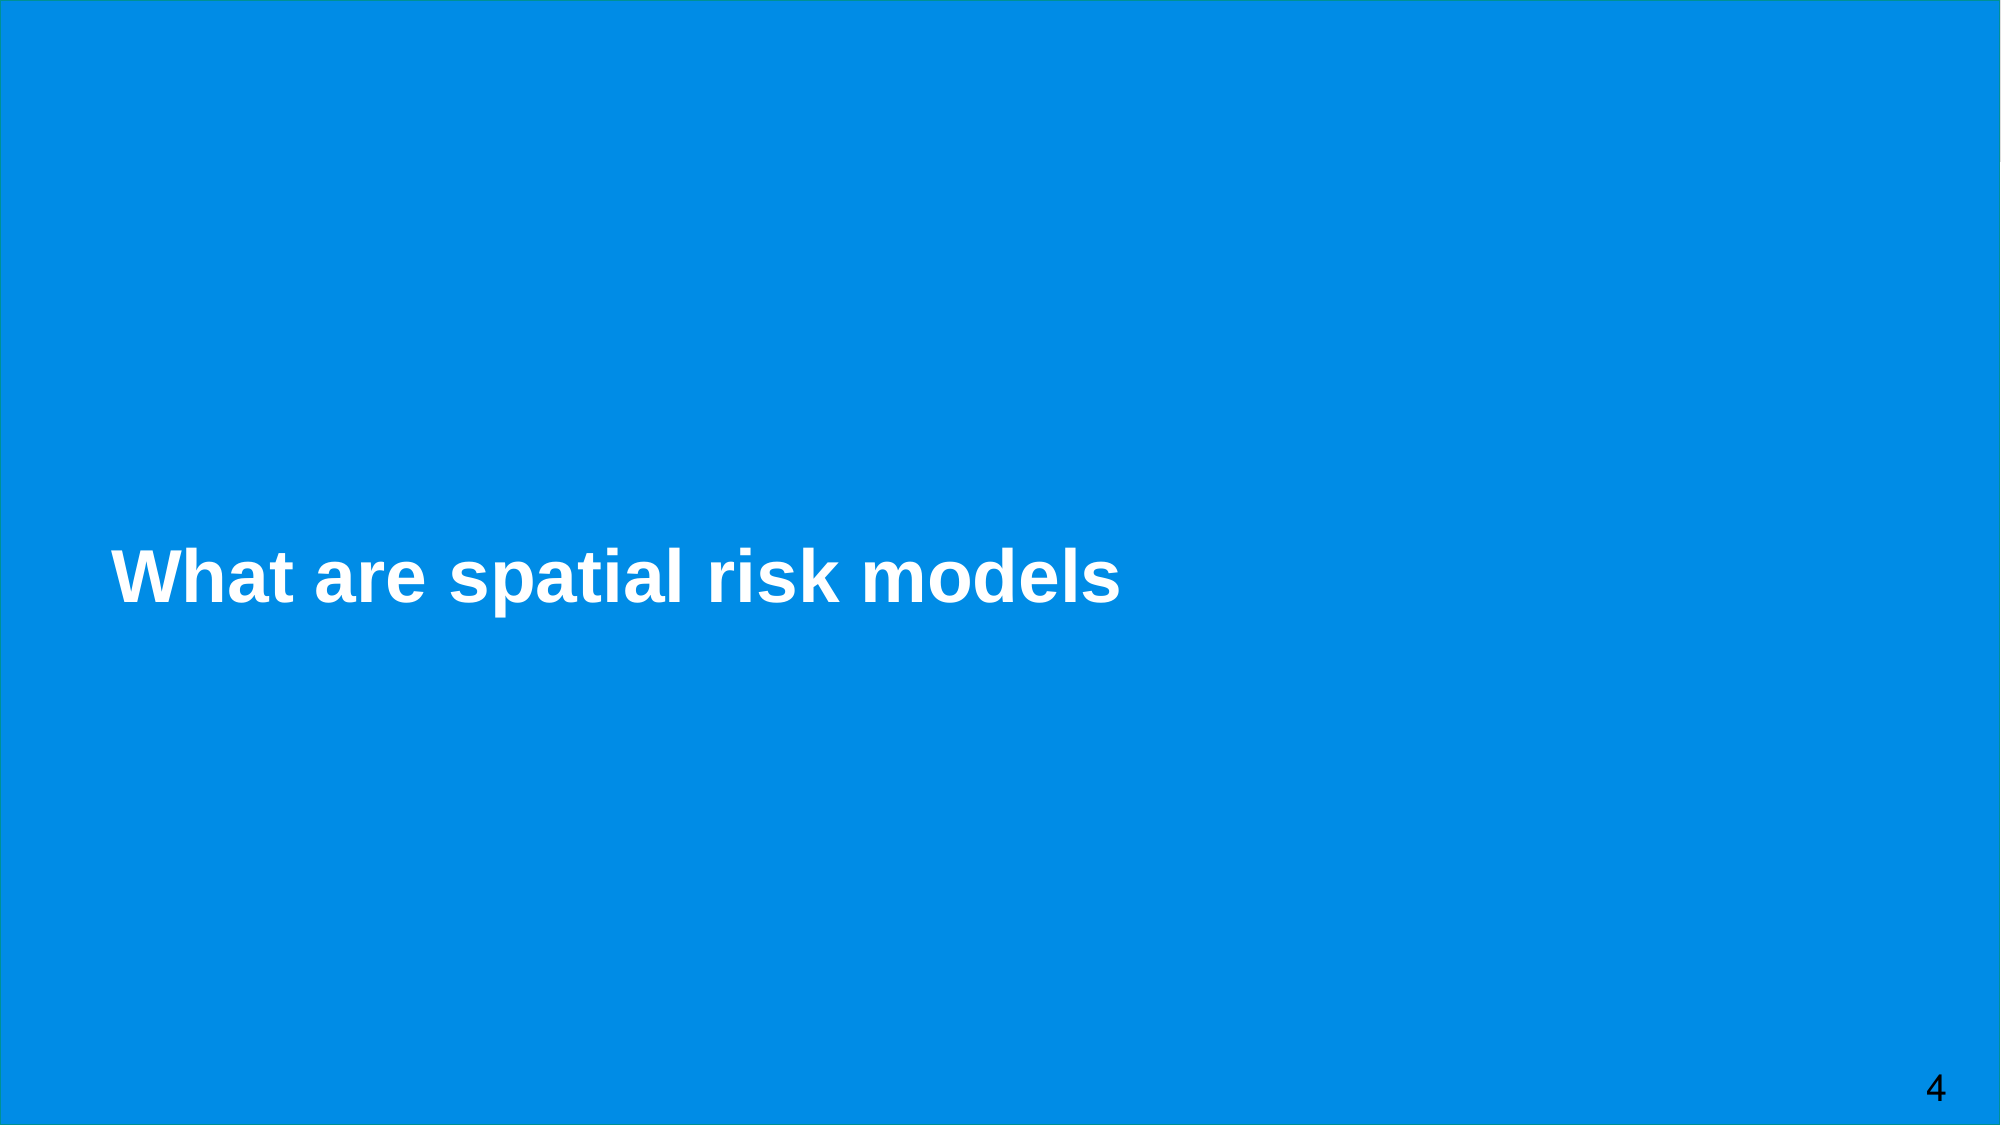

# What are spatial risk models
4